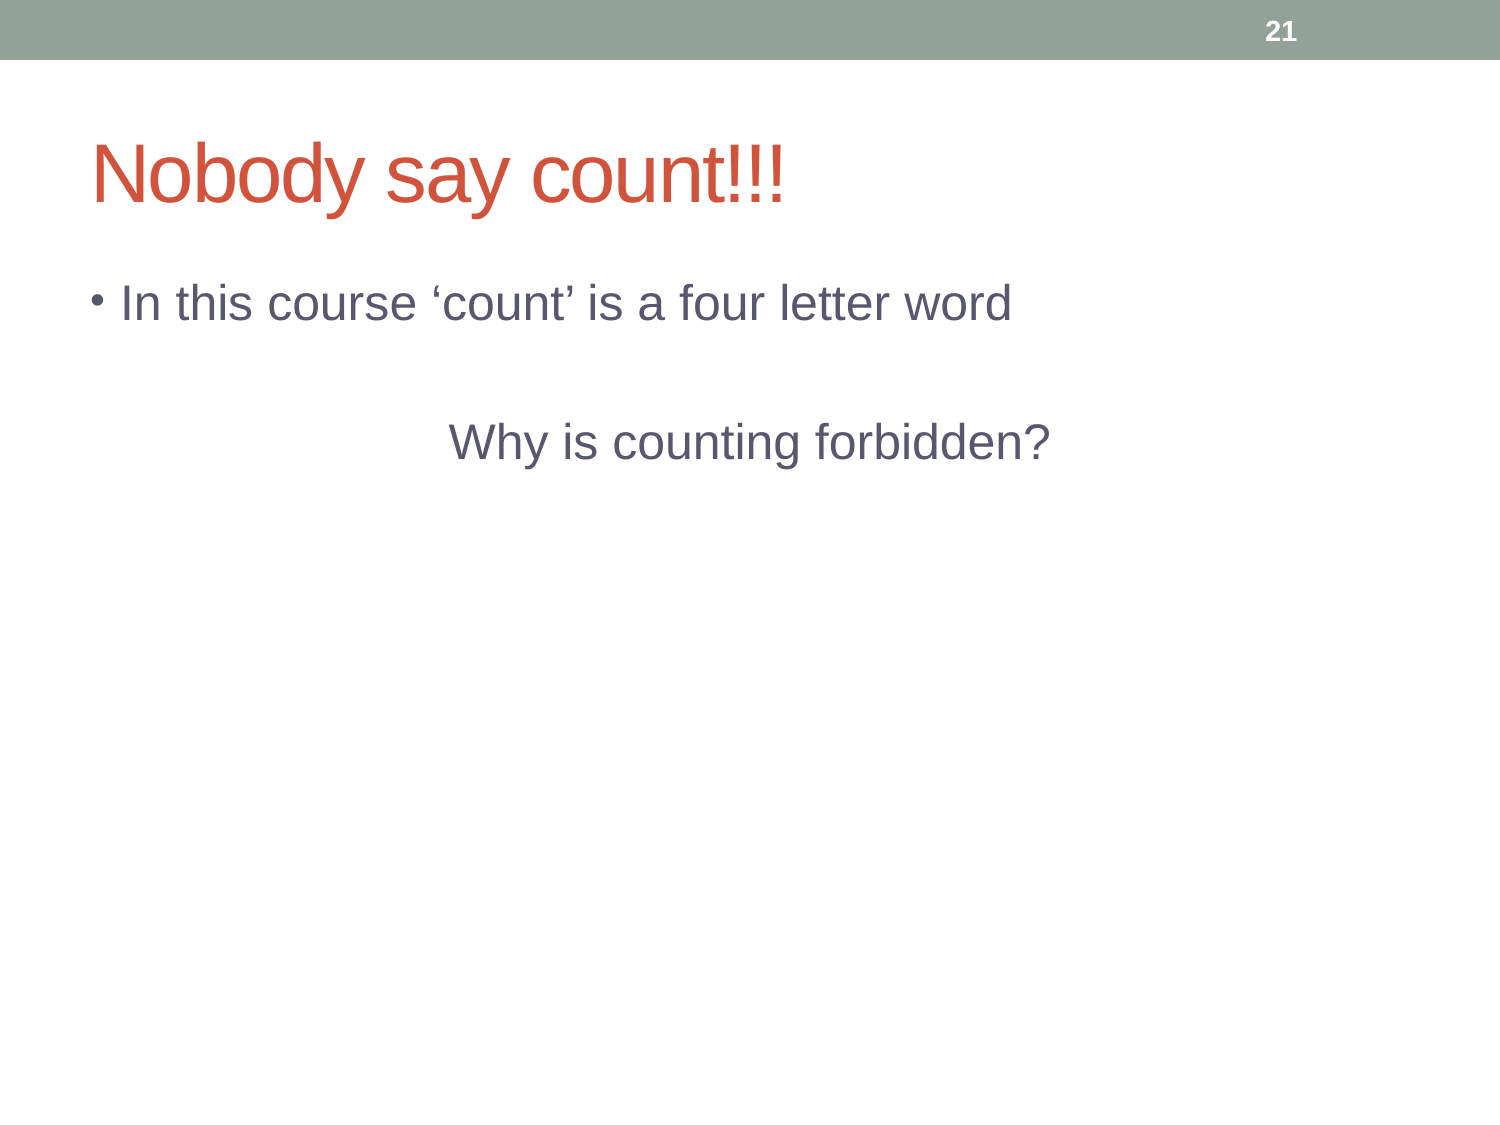

21
# Nobody say count!!!
In this course ‘count’ is a four letter word

Why is counting forbidden?